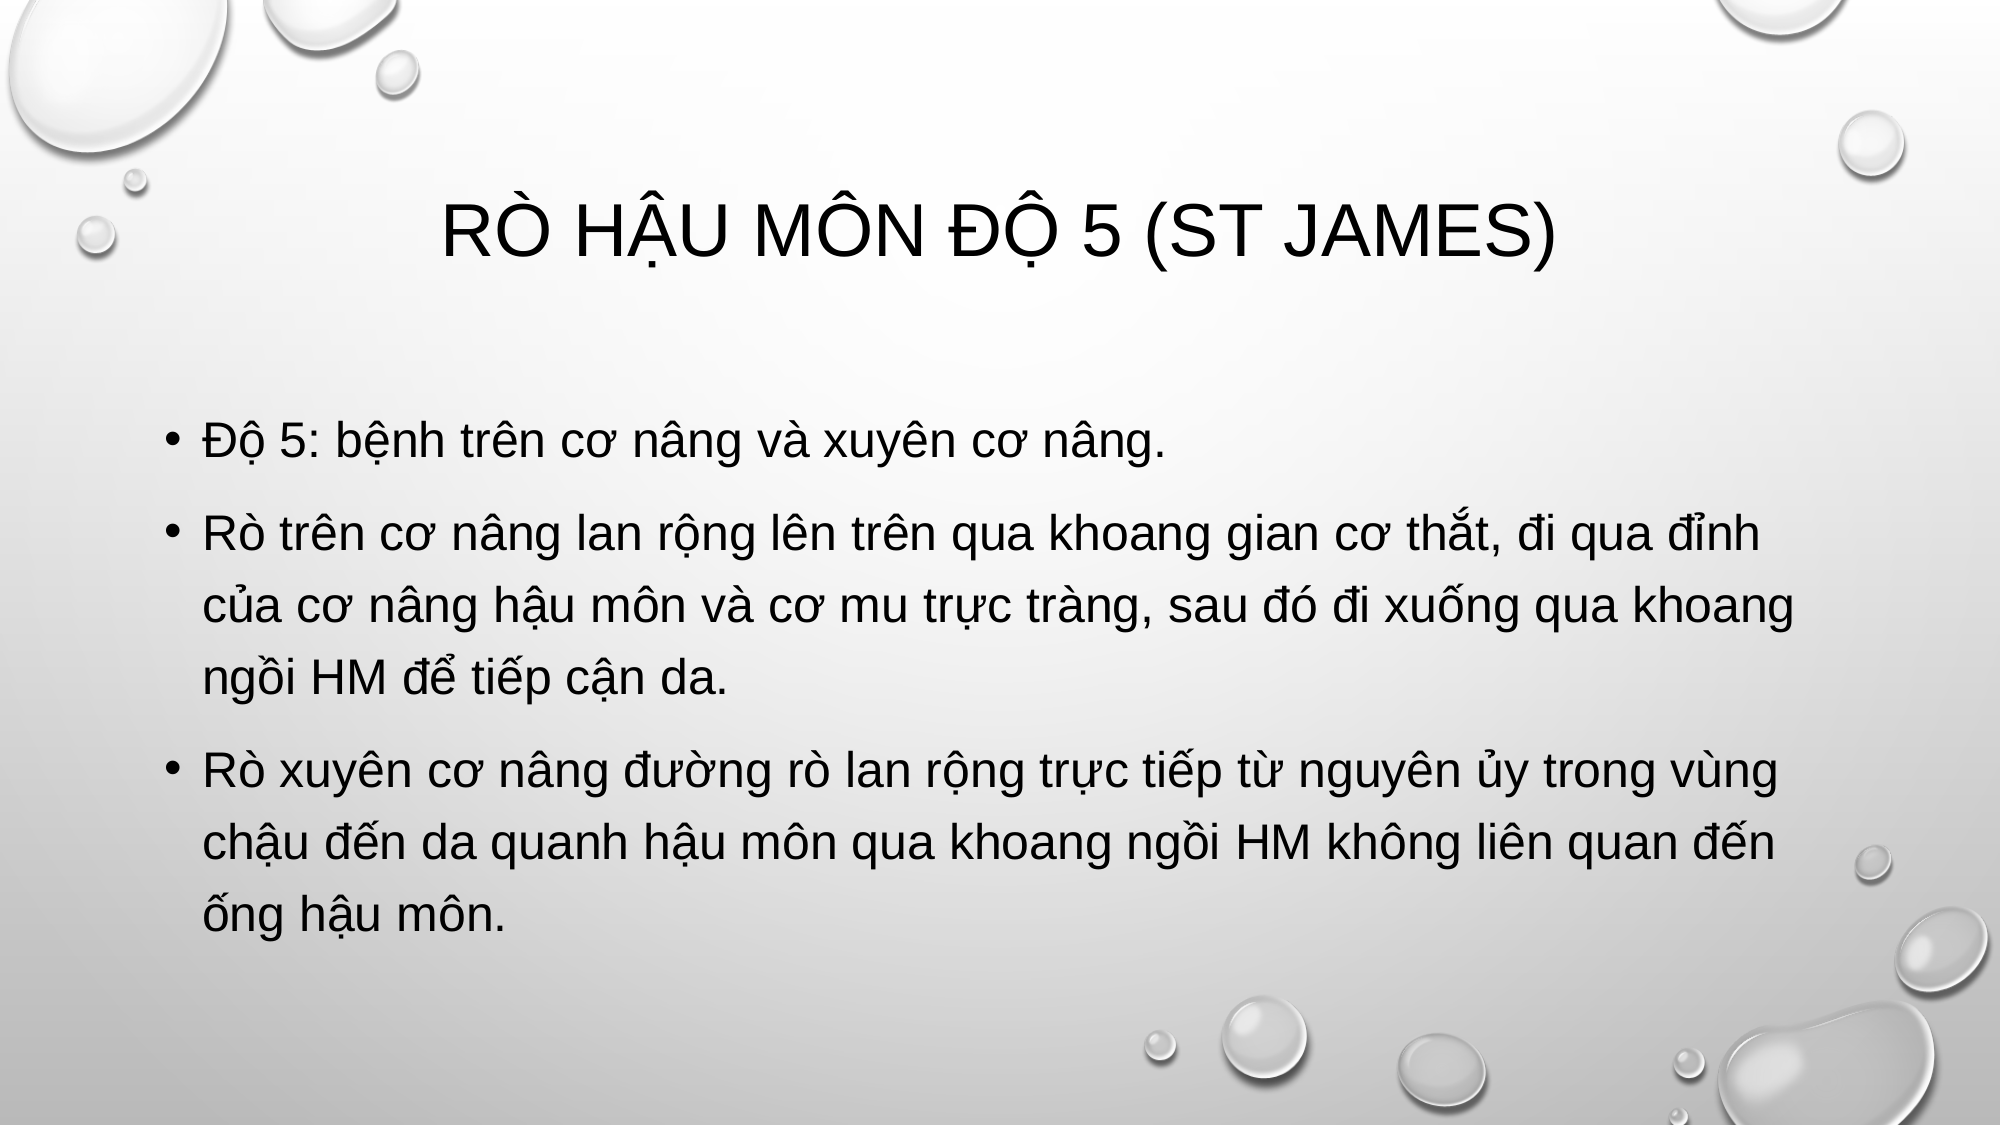

# Rò hậu môn độ 5 (St JAmes)
Độ 5: bệnh trên cơ nâng và xuyên cơ nâng.
Rò trên cơ nâng lan rộng lên trên qua khoang gian cơ thắt, đi qua đỉnh của cơ nâng hậu môn và cơ mu trực tràng, sau đó đi xuống qua khoang ngồi HM để tiếp cận da.
Rò xuyên cơ nâng đường rò lan rộng trực tiếp từ nguyên ủy trong vùng chậu đến da quanh hậu môn qua khoang ngồi HM không liên quan đến ống hậu môn.